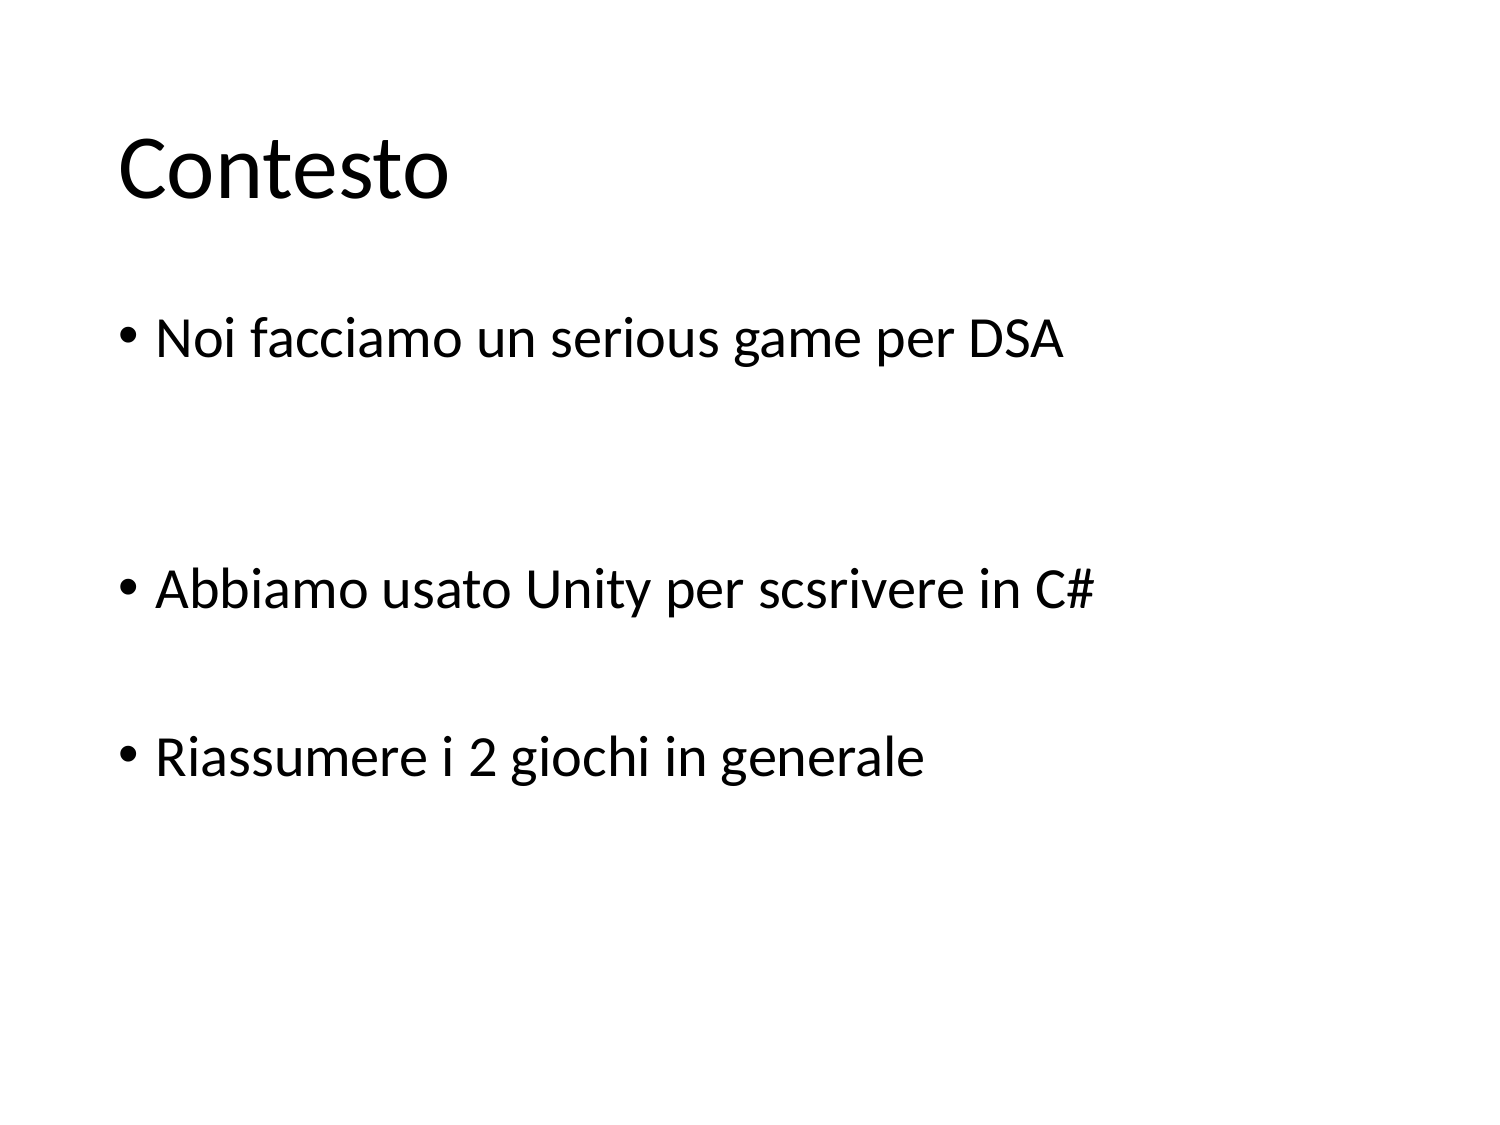

# Contesto
Noi facciamo un serious game per DSA

Abbiamo usato Unity per scsrivere in C#

Riassumere i 2 giochi in generale